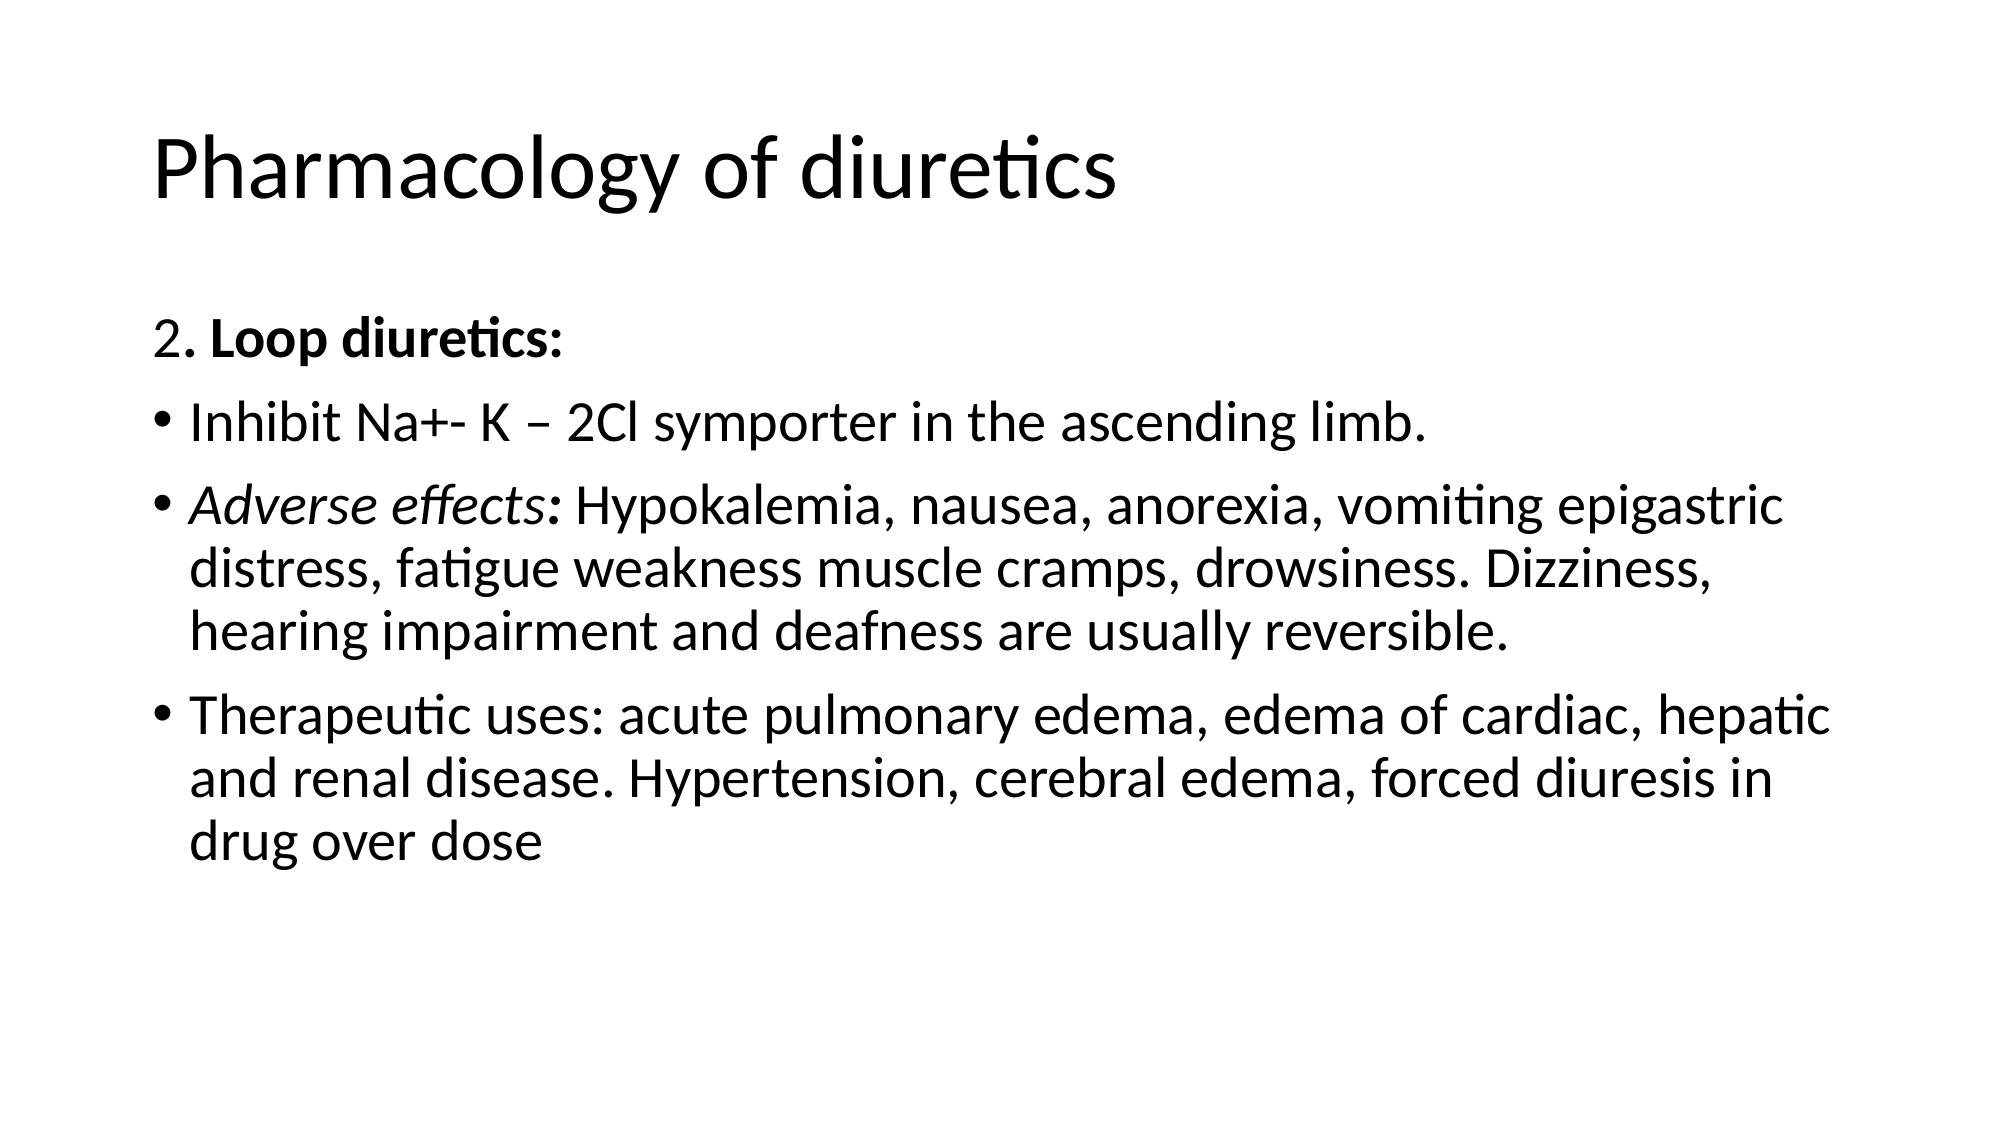

# Pharmacology of diuretics
2. Loop diuretics:
Inhibit Na+- K – 2Cl symporter in the ascending limb.
Adverse effects: Hypokalemia, nausea, anorexia, vomiting epigastric distress, fatigue weakness muscle cramps, drowsiness. Dizziness, hearing impairment and deafness are usually reversible.
Therapeutic uses: acute pulmonary edema, edema of cardiac, hepatic and renal disease. Hypertension, cerebral edema, forced diuresis in drug over dose